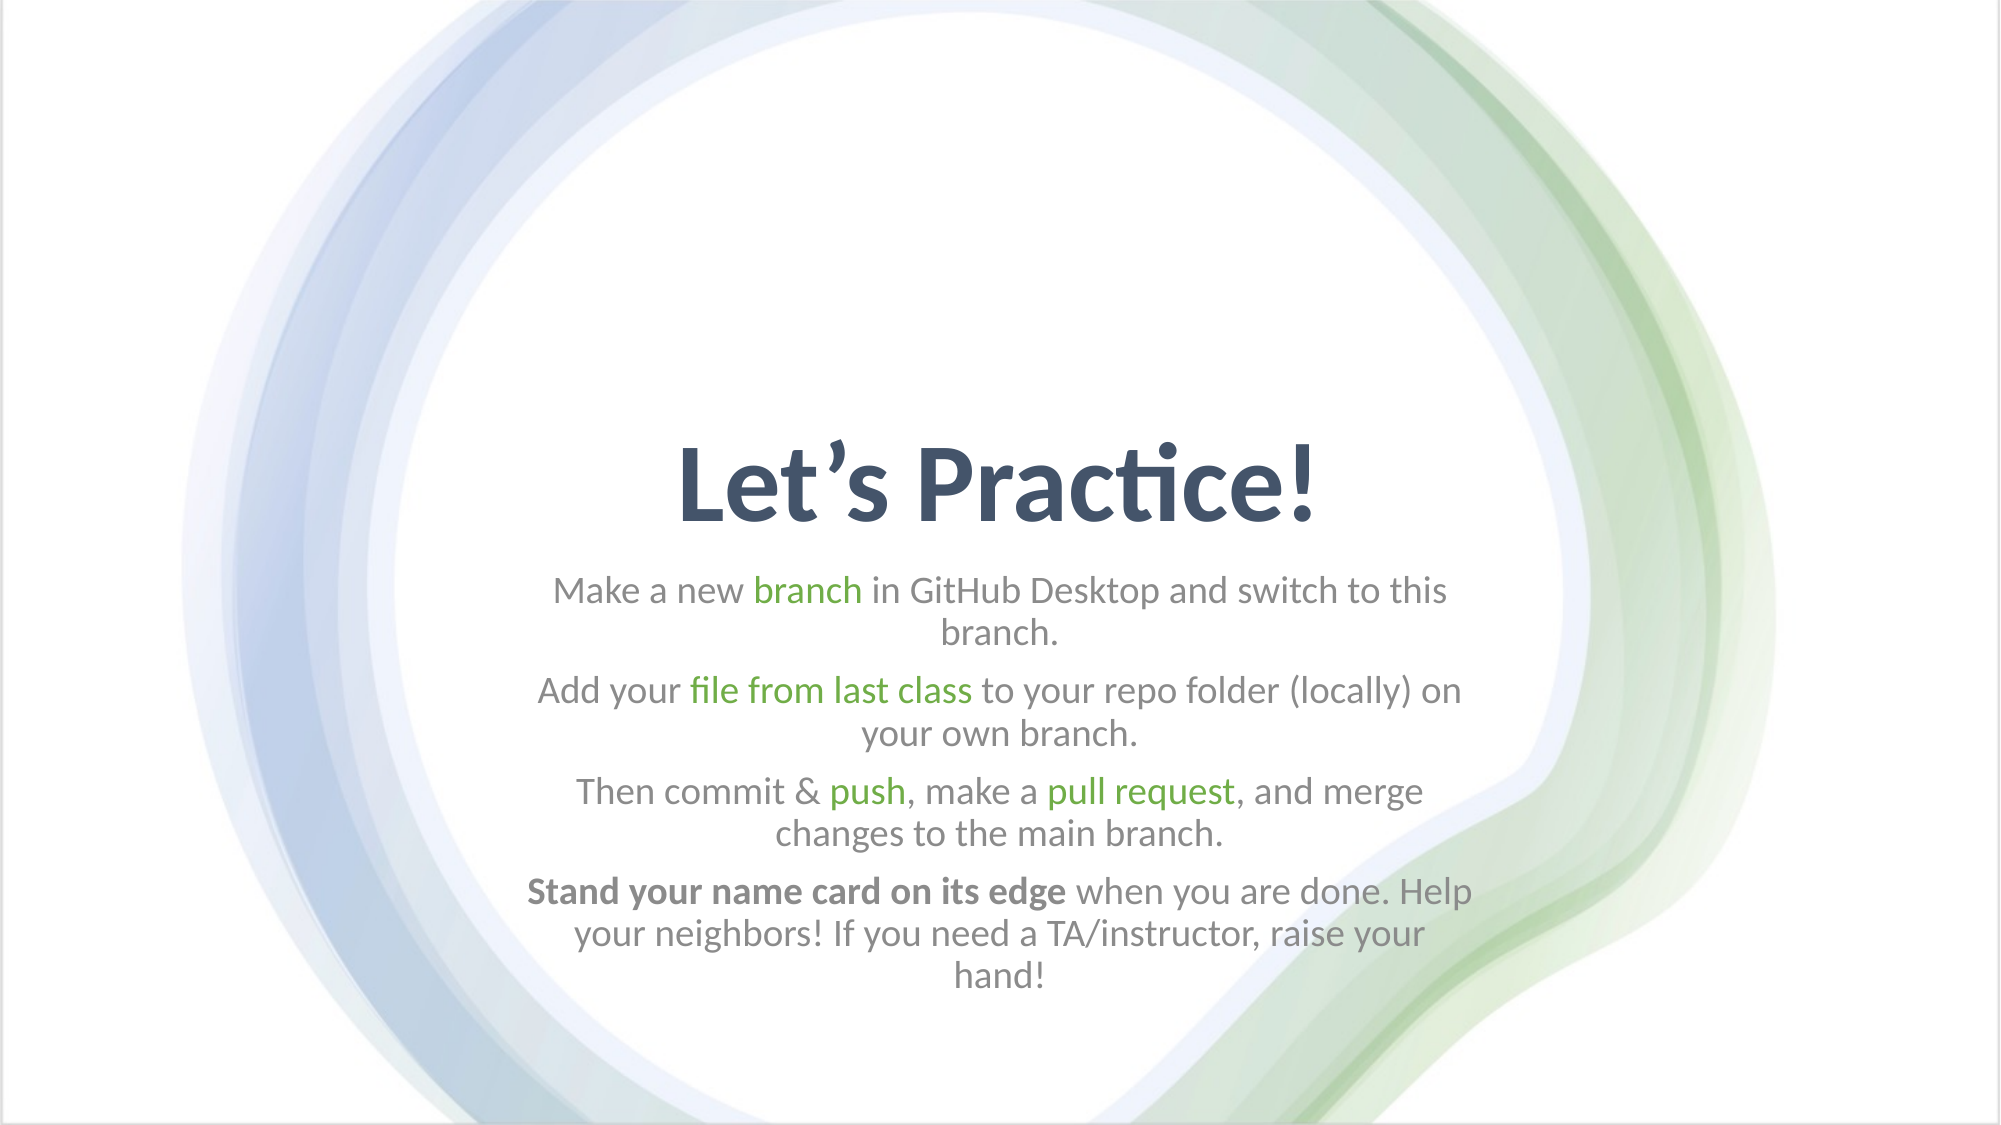

# Let’s Practice!
Make a new branch in GitHub Desktop and switch to this branch.
Add your file from last class to your repo folder (locally) on your own branch.
Then commit & push, make a pull request, and merge changes to the main branch.
Stand your name card on its edge when you are done. Help your neighbors! If you need a TA/instructor, raise your hand!